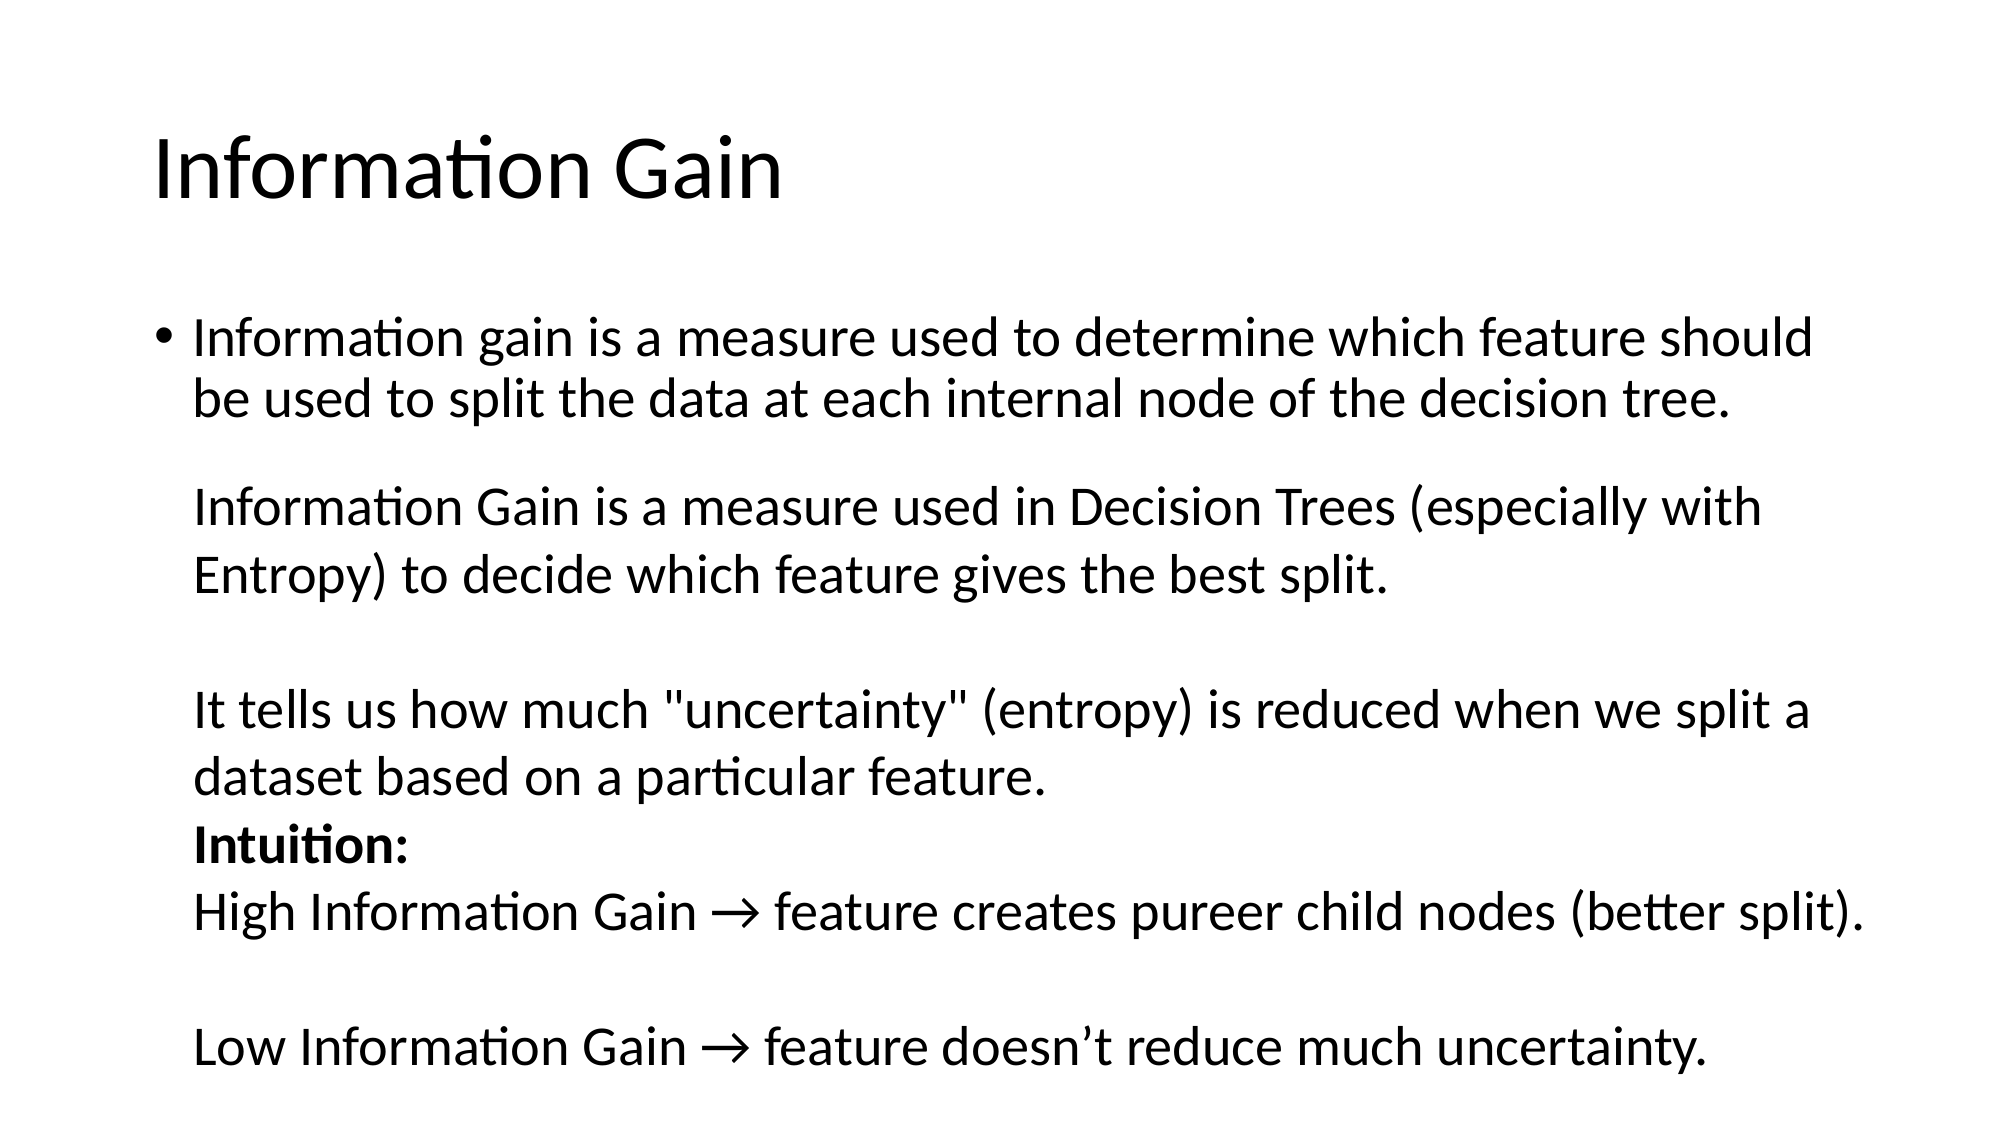

# Information Gain
Information gain is a measure used to determine which feature should be used to split the data at each internal node of the decision tree.

Information Gain is a measure used in Decision Trees (especially with Entropy) to decide which feature gives the best split.

It tells us how much "uncertainty" (entropy) is reduced when we split a dataset based on a particular feature.
Intuition:
High Information Gain → feature creates pureer child nodes (better split).

Low Information Gain → feature doesn’t reduce much uncertainty.